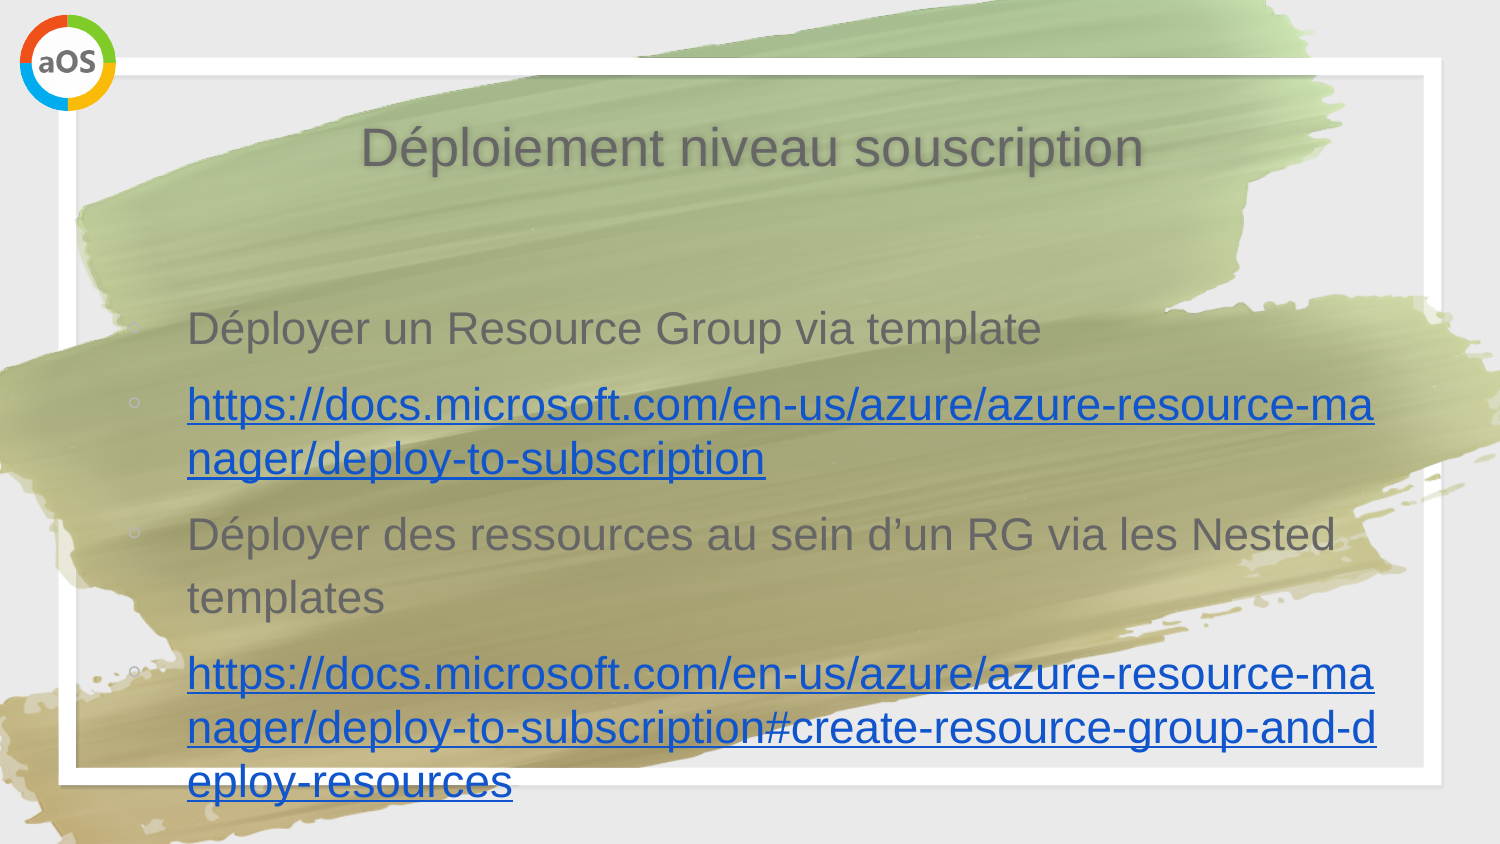

# Déploiement niveau souscription
Déployer un Resource Group via template
https://docs.microsoft.com/en-us/azure/azure-resource-manager/deploy-to-subscription
Déployer des ressources au sein d’un RG via les Nested templates
https://docs.microsoft.com/en-us/azure/azure-resource-manager/deploy-to-subscription#create-resource-group-and-deploy-resources